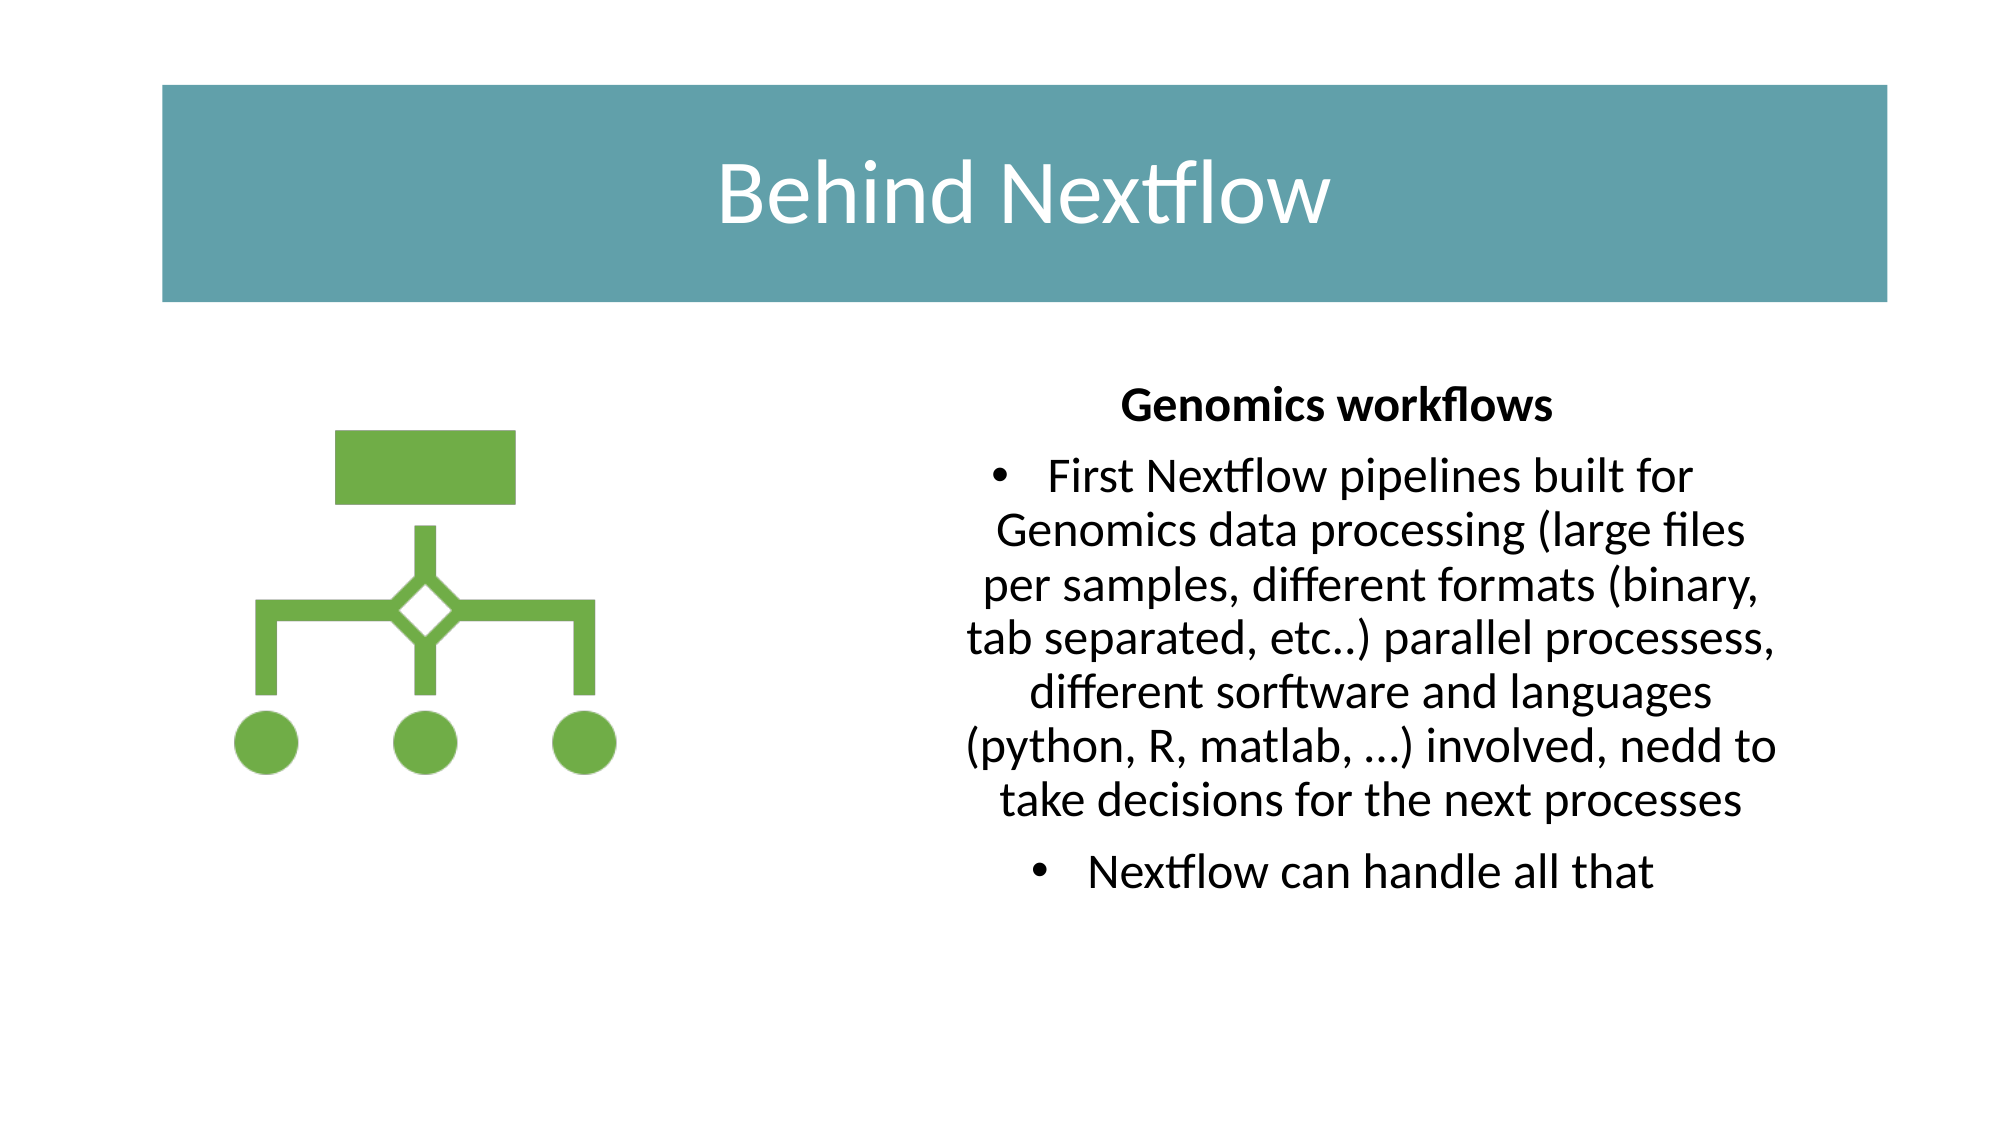

#
Behind Nextflow

Genomics workflows
First Nextflow pipelines built for Genomics data processing (large files per samples, different formats (binary, tab separated, etc..) parallel processess, different sorftware and languages (python, R, matlab, …) involved, nedd to take decisions for the next processes
Nextflow can handle all that